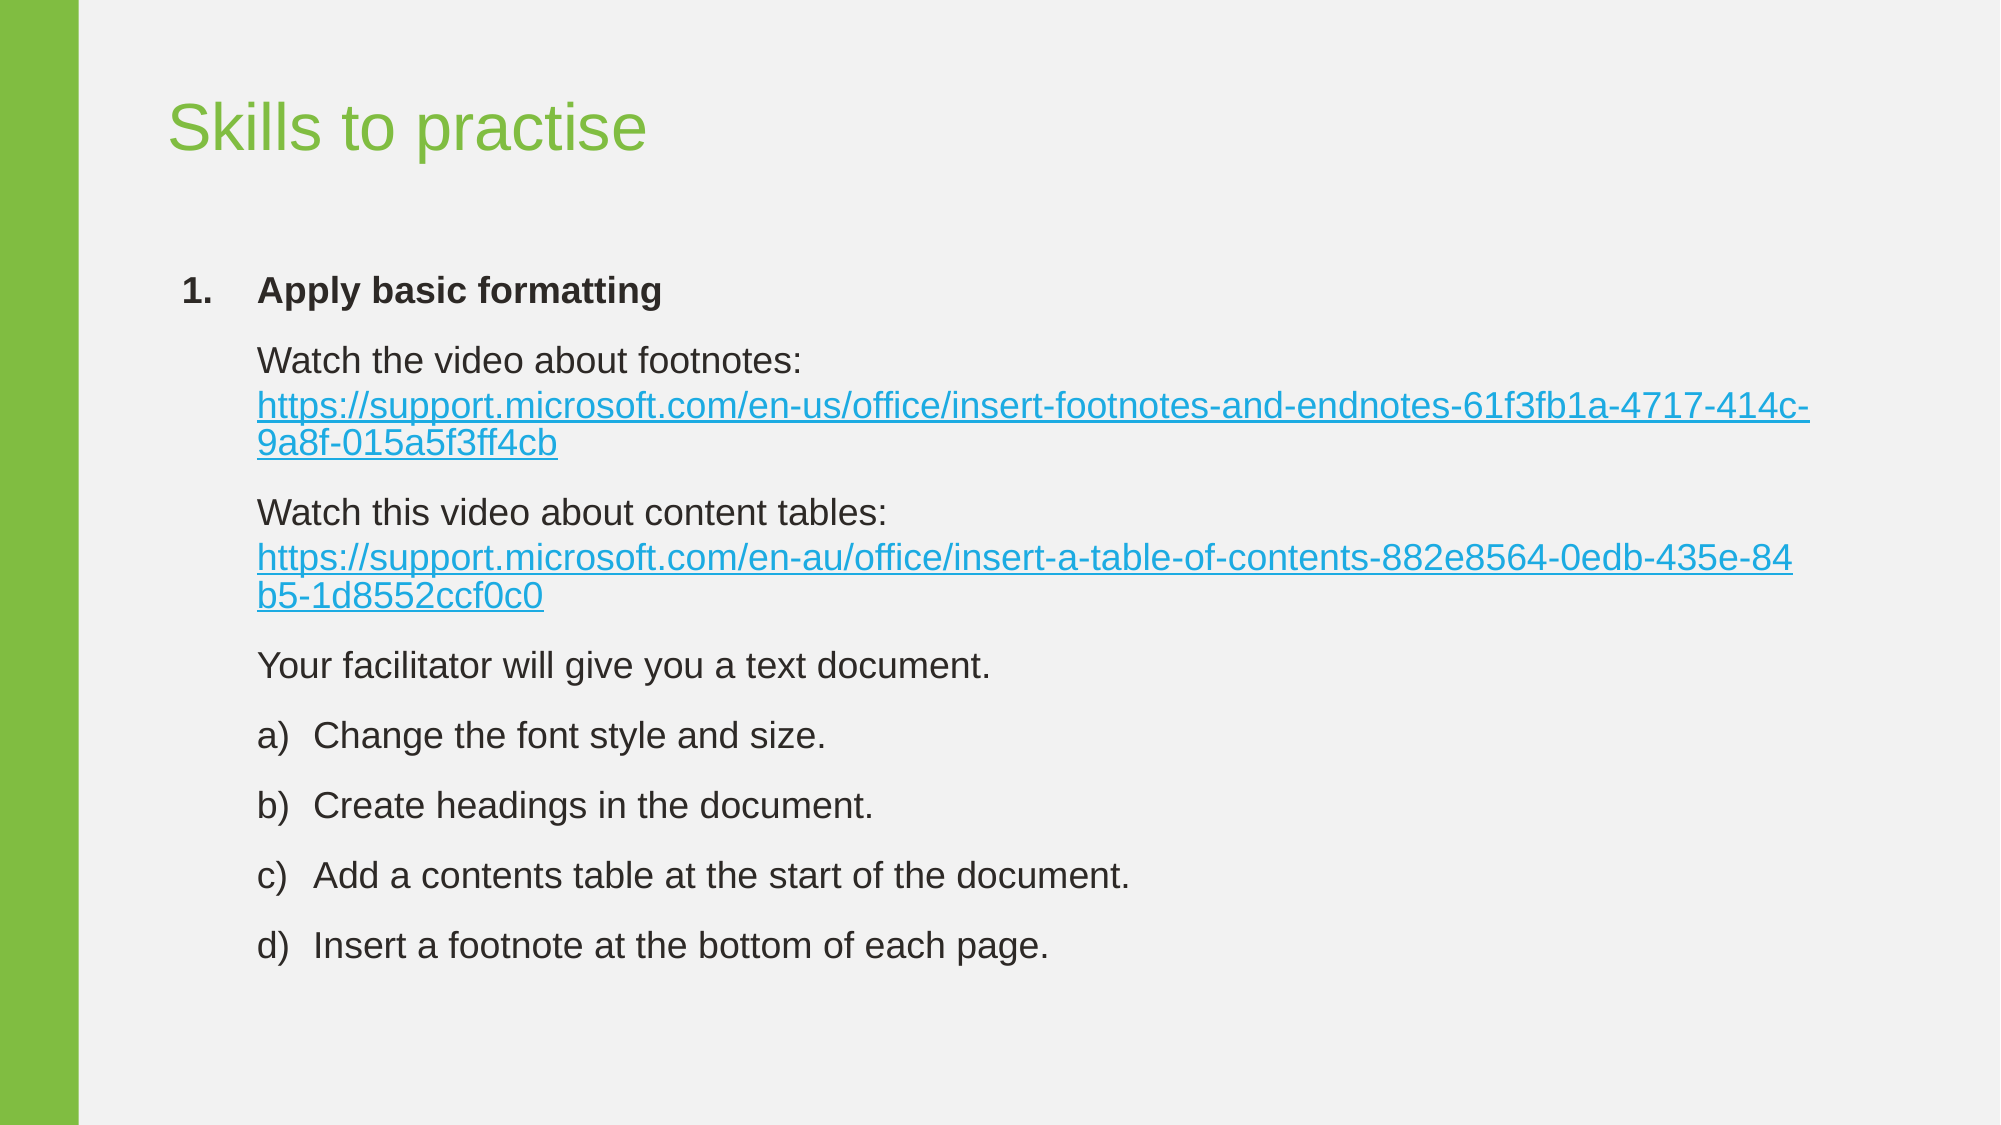

Skills to practise
Apply basic formatting
Watch the video about footnotes: https://support.microsoft.com/en-us/office/insert-footnotes-and-endnotes-61f3fb1a-4717-414c-9a8f-015a5f3ff4cb
Watch this video about content tables: https://support.microsoft.com/en-au/office/insert-a-table-of-contents-882e8564-0edb-435e-84b5-1d8552ccf0c0
Your facilitator will give you a text document.
Change the font style and size.
Create headings in the document.
Add a contents table at the start of the document.
Insert a footnote at the bottom of each page.